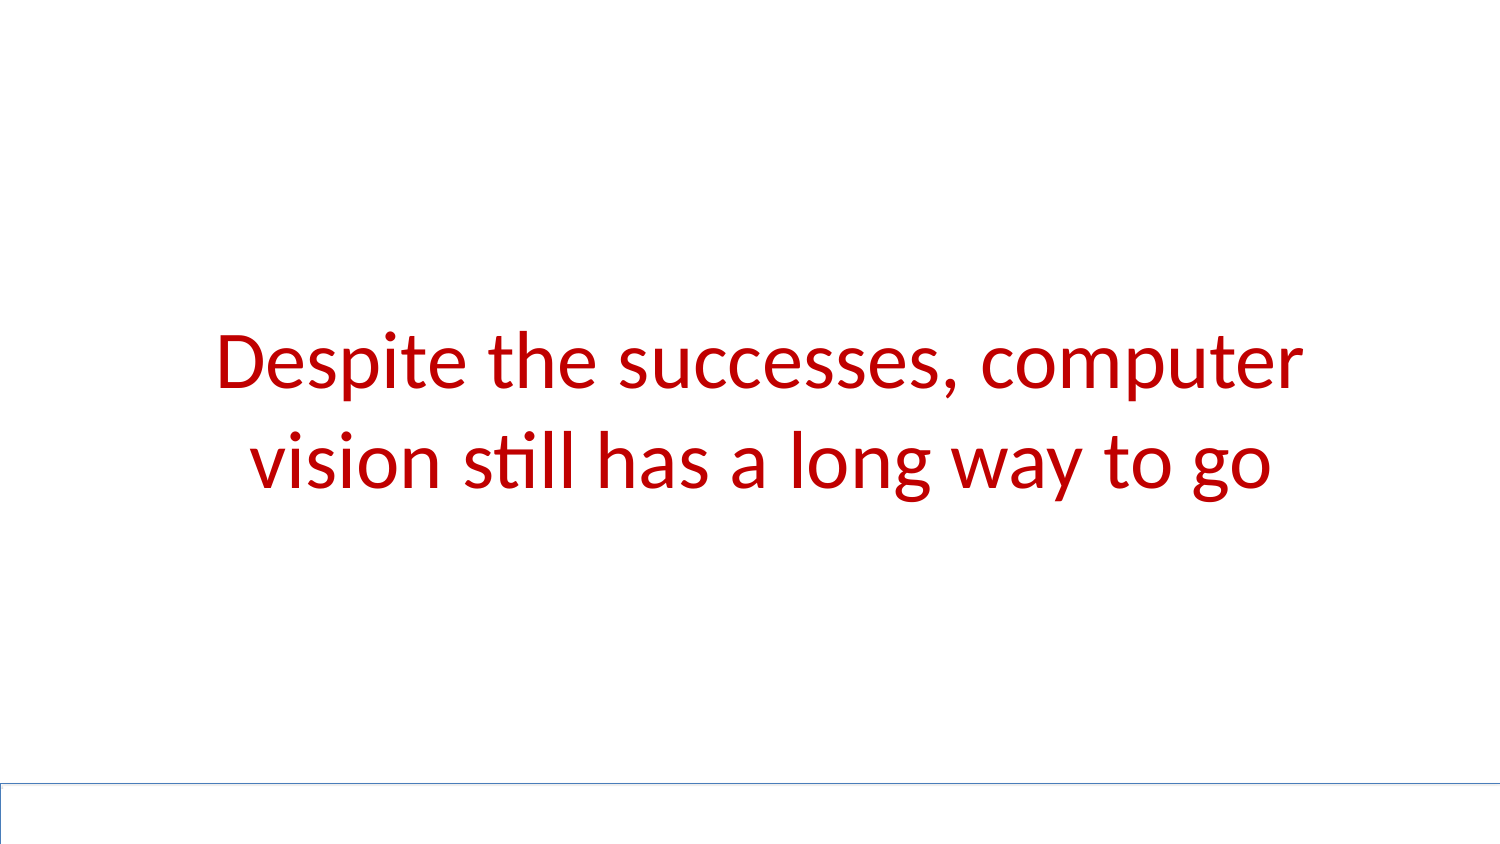

# Despite the successes, computer vision still has a long way to go
44
April 1, 2025
CS231n: Lecture 1 -
Fei-Fei Li & Ehsan Adeli & Zane Durante